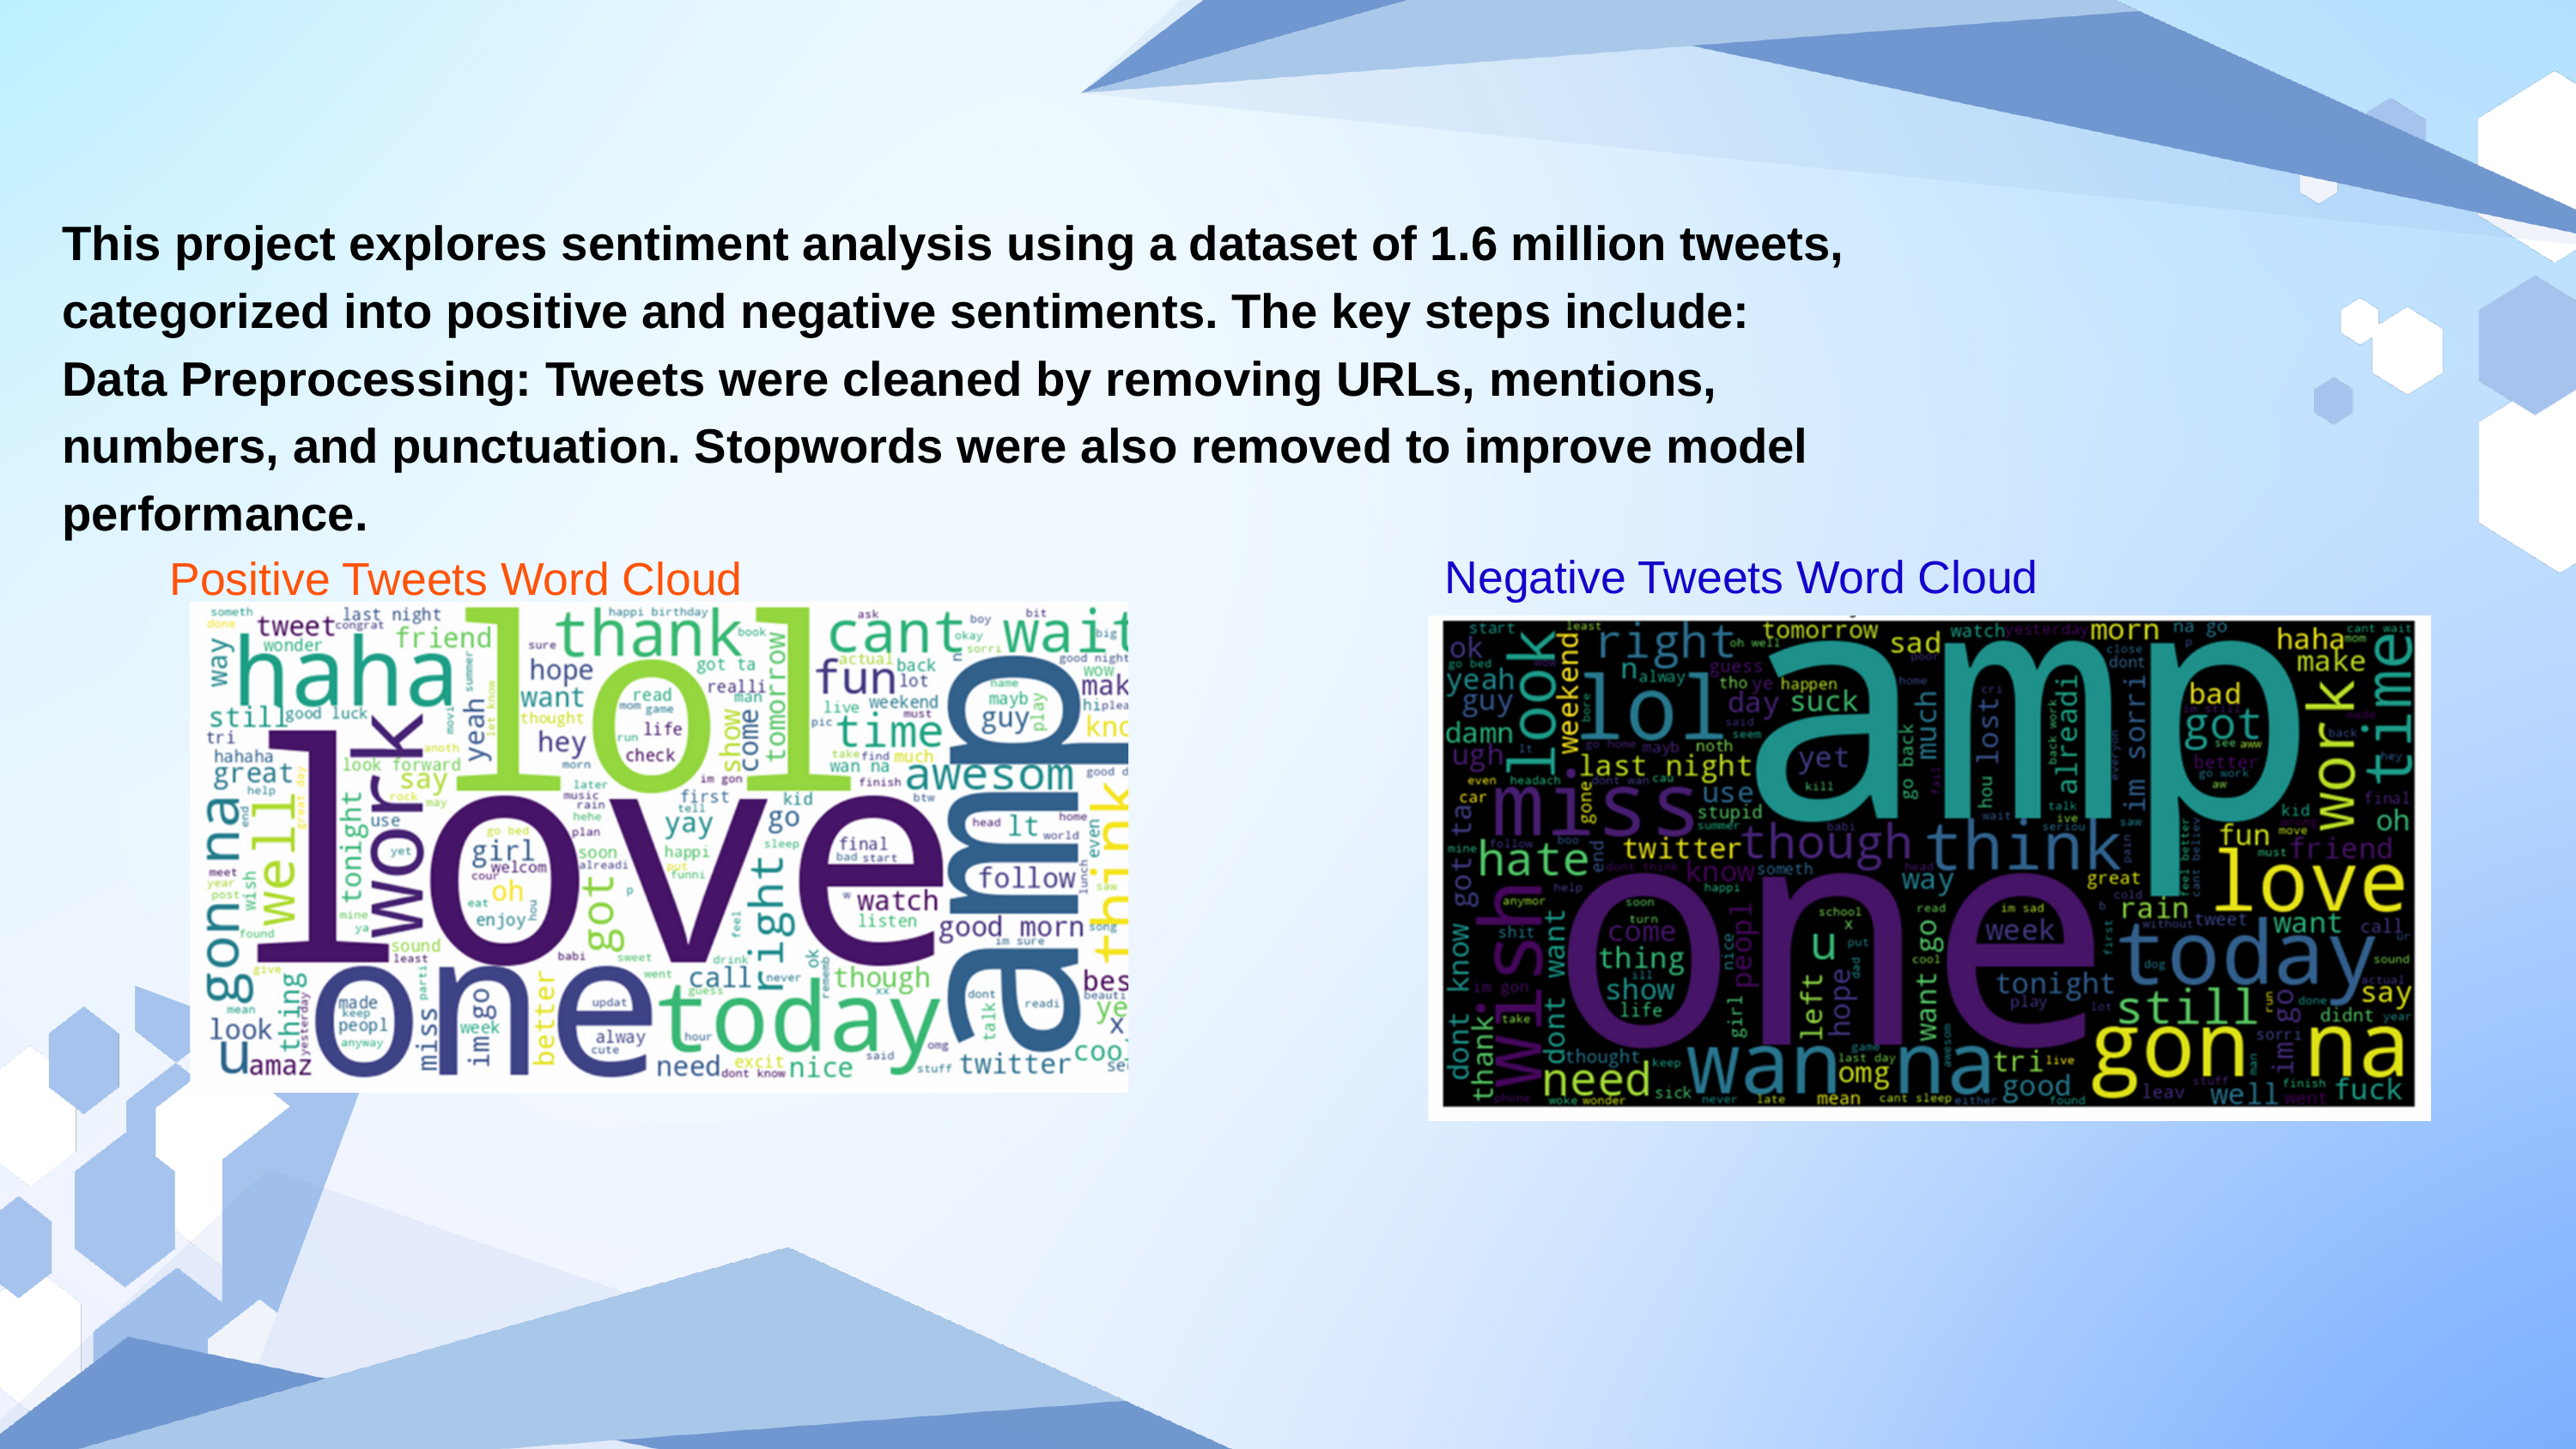

This project explores sentiment analysis using a dataset of 1.6 million tweets, categorized into positive and negative sentiments. The key steps include:
Data Preprocessing: Tweets were cleaned by removing URLs, mentions, numbers, and punctuation. Stopwords were also removed to improve model performance.

Negative Tweets Word Cloud
Positive Tweets Word Cloud